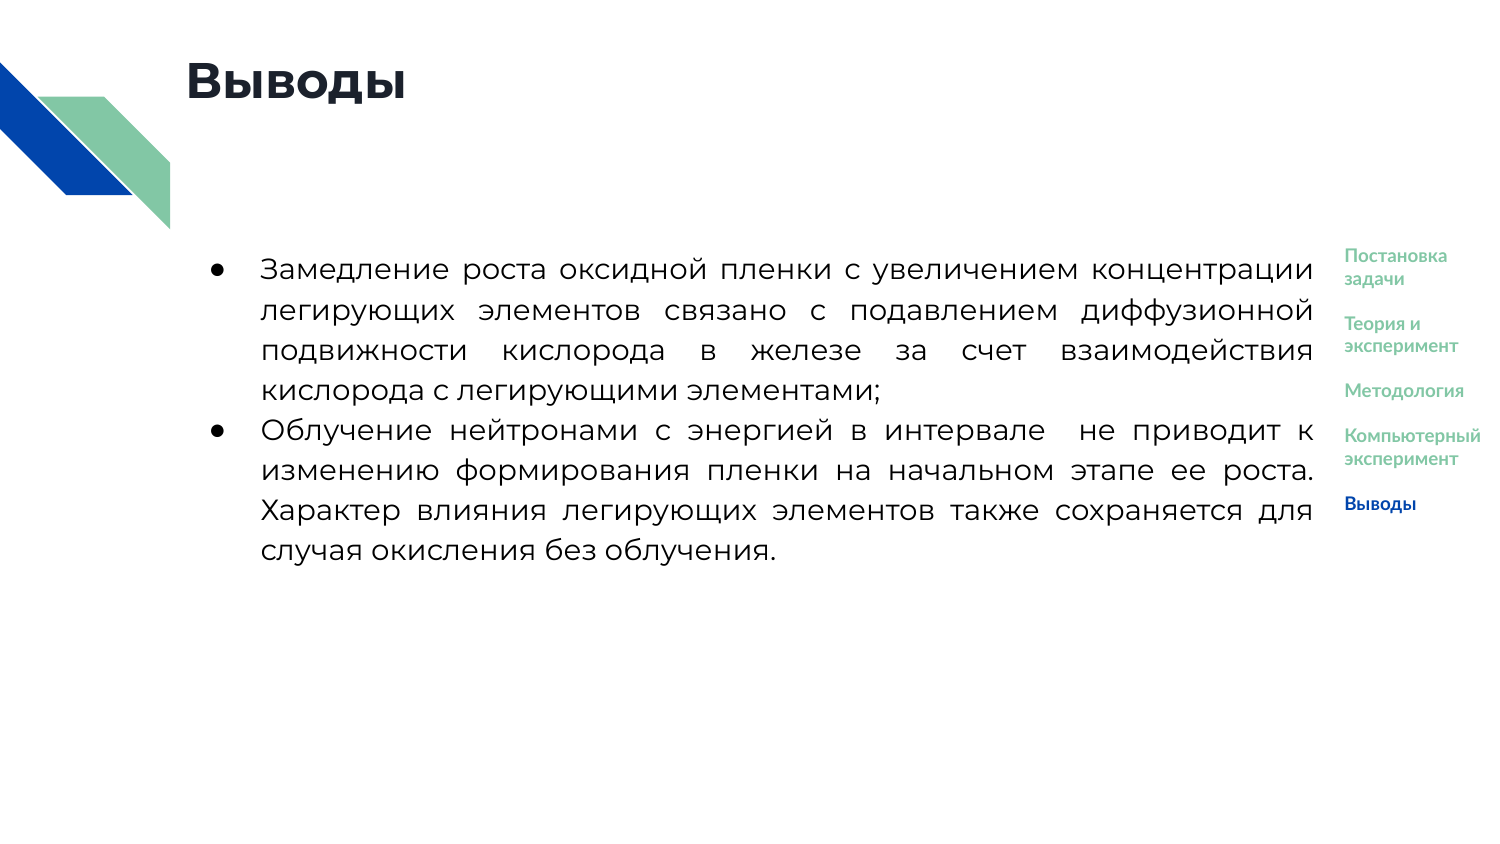

Выводы

Постановка задачи

Теория и эксперимент

Методология

Компьютерный эксперимент

Выводы

Замедление роста оксидной пленки с увеличением концентрации легирующих элементов связано с подавлением диффузионной подвижности кислорода в железе за счет взаимодействия кислорода с легирующими элементами;
Облучение нейтронами с энергией в интервале  не приводит к изменению формирования пленки на начальном этапе ее роста. Характер влияния легирующих элементов также сохраняется для случая окисления без облучения.